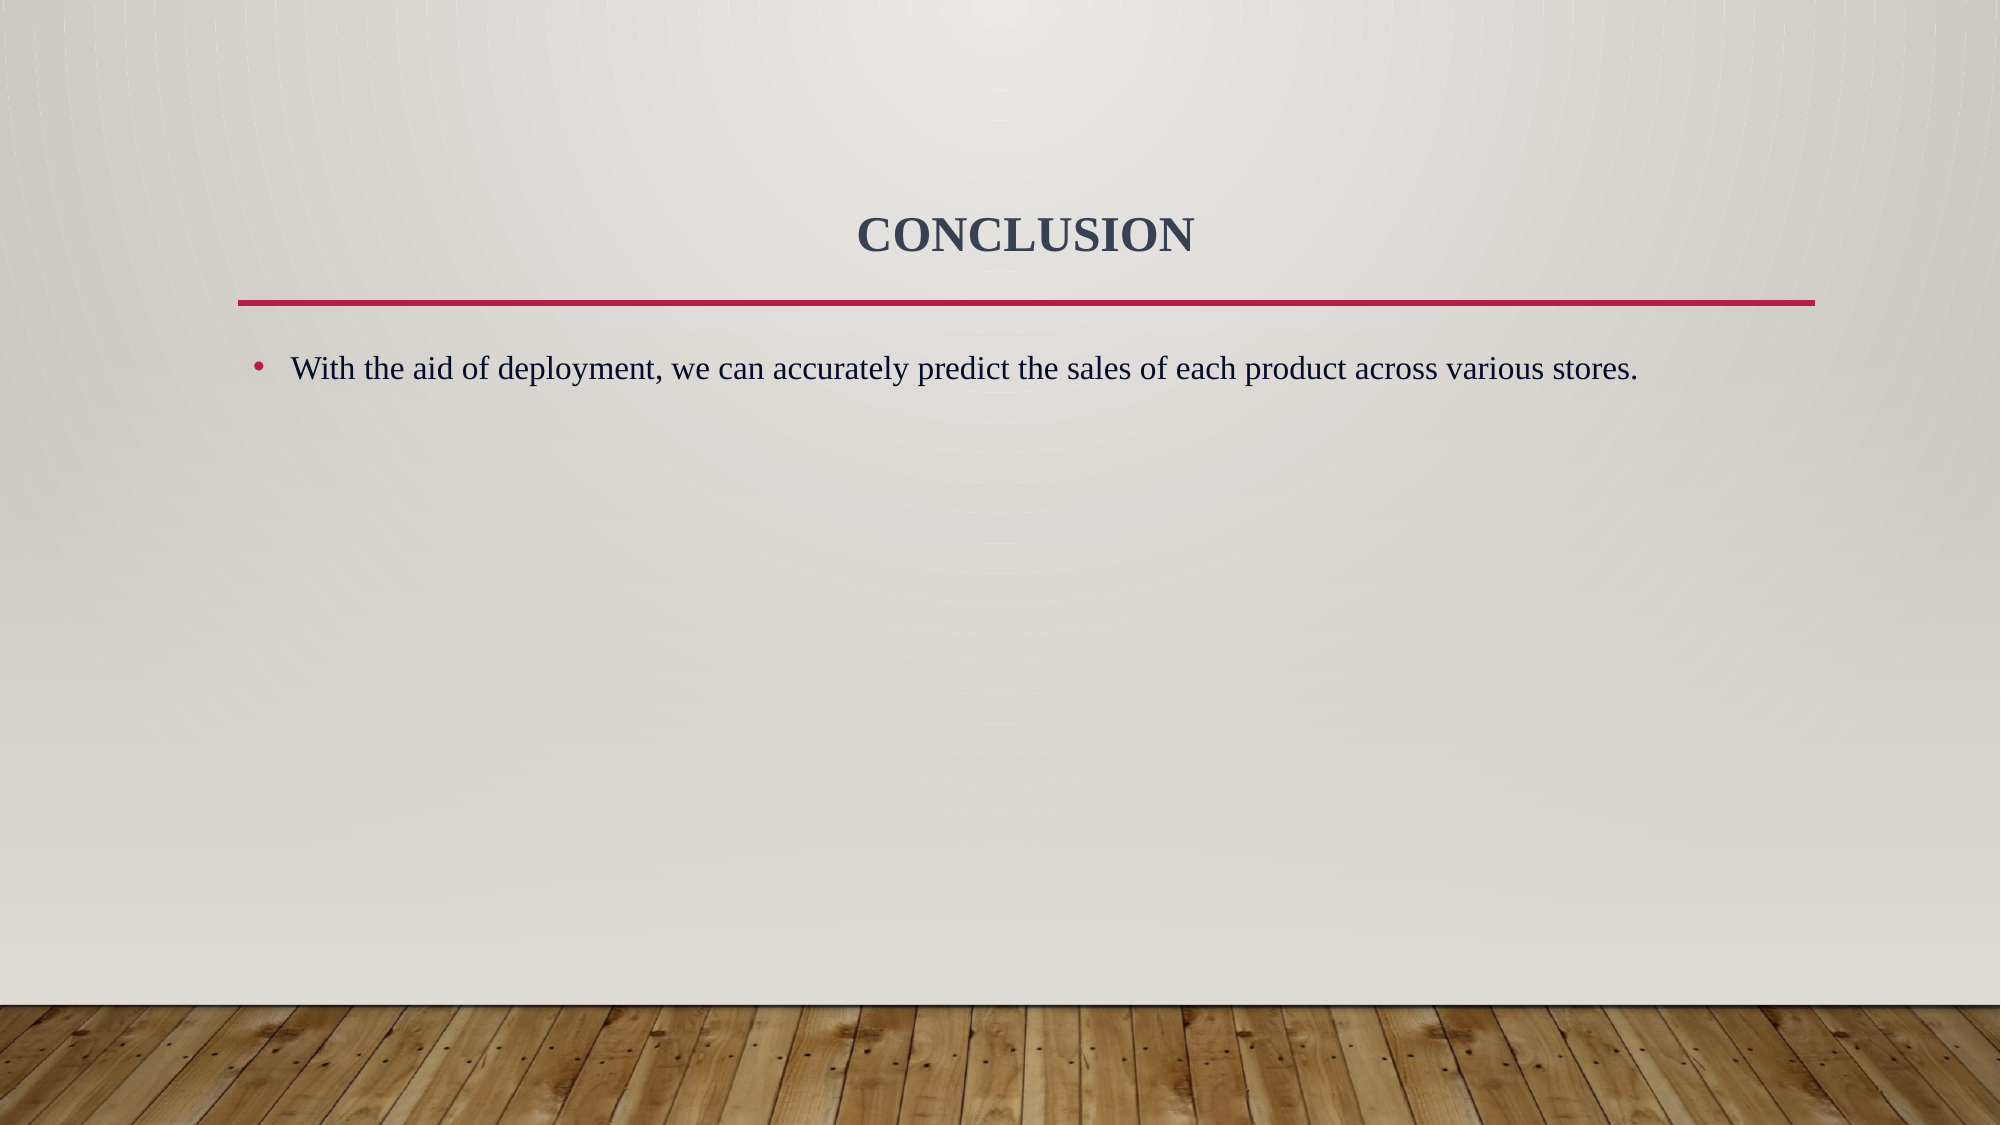

# CONCLUSION
With the aid of deployment, we can accurately predict the sales of each product across various stores.